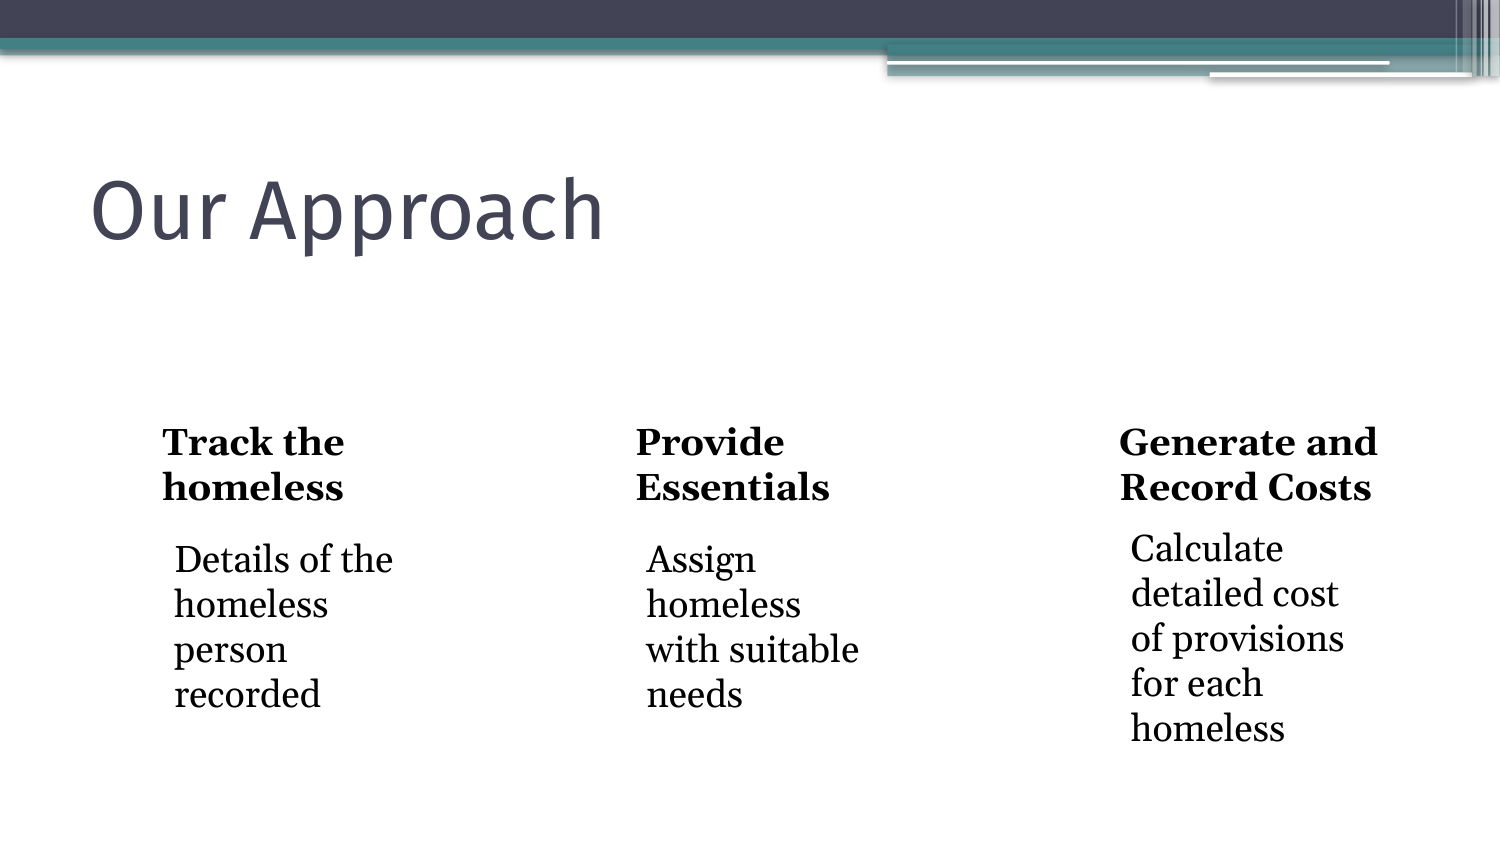

# Our Approach
Track the homeless
Provide Essentials
Generate and Record Costs
Calculate detailed cost of provisions for each homeless
Details of the homeless person recorded
Assign homeless with suitable needs